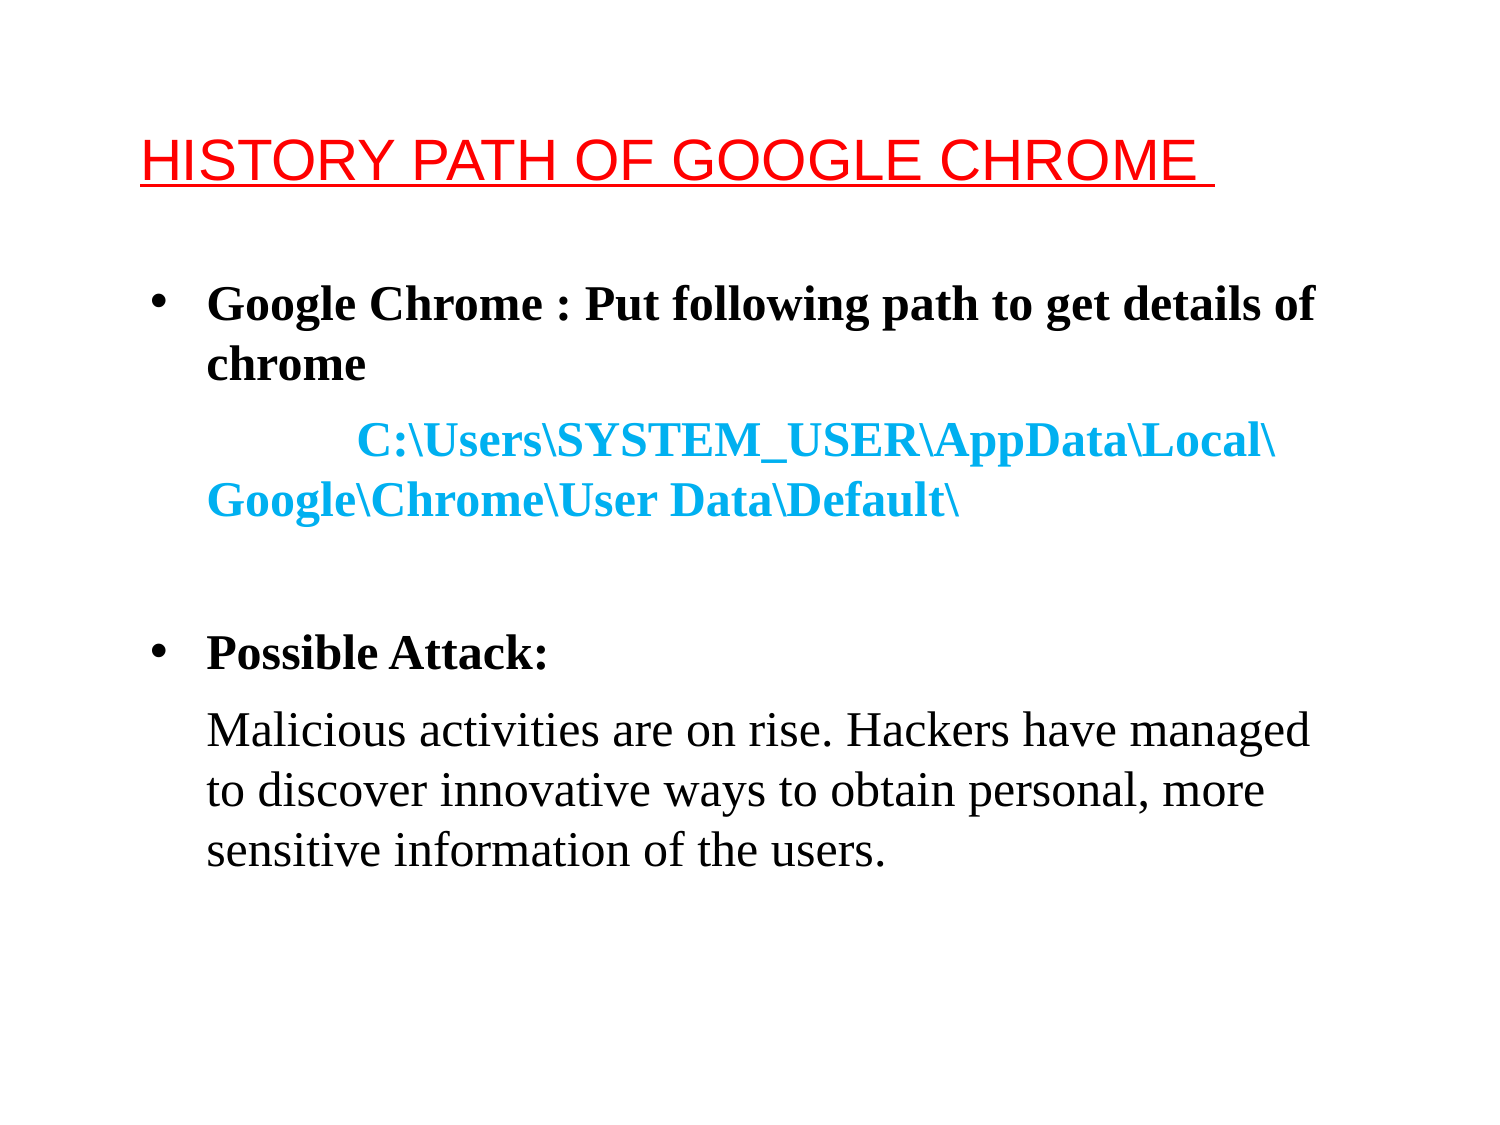

# history path of google chrome
Google Chrome : Put following path to get details of chrome
		C:\Users\SYSTEM_USER\AppData\Local\Google\Chrome\User Data\Default\

Possible Attack:
	Malicious activities are on rise. Hackers have managed to discover innovative ways to obtain personal, more sensitive information of the users.